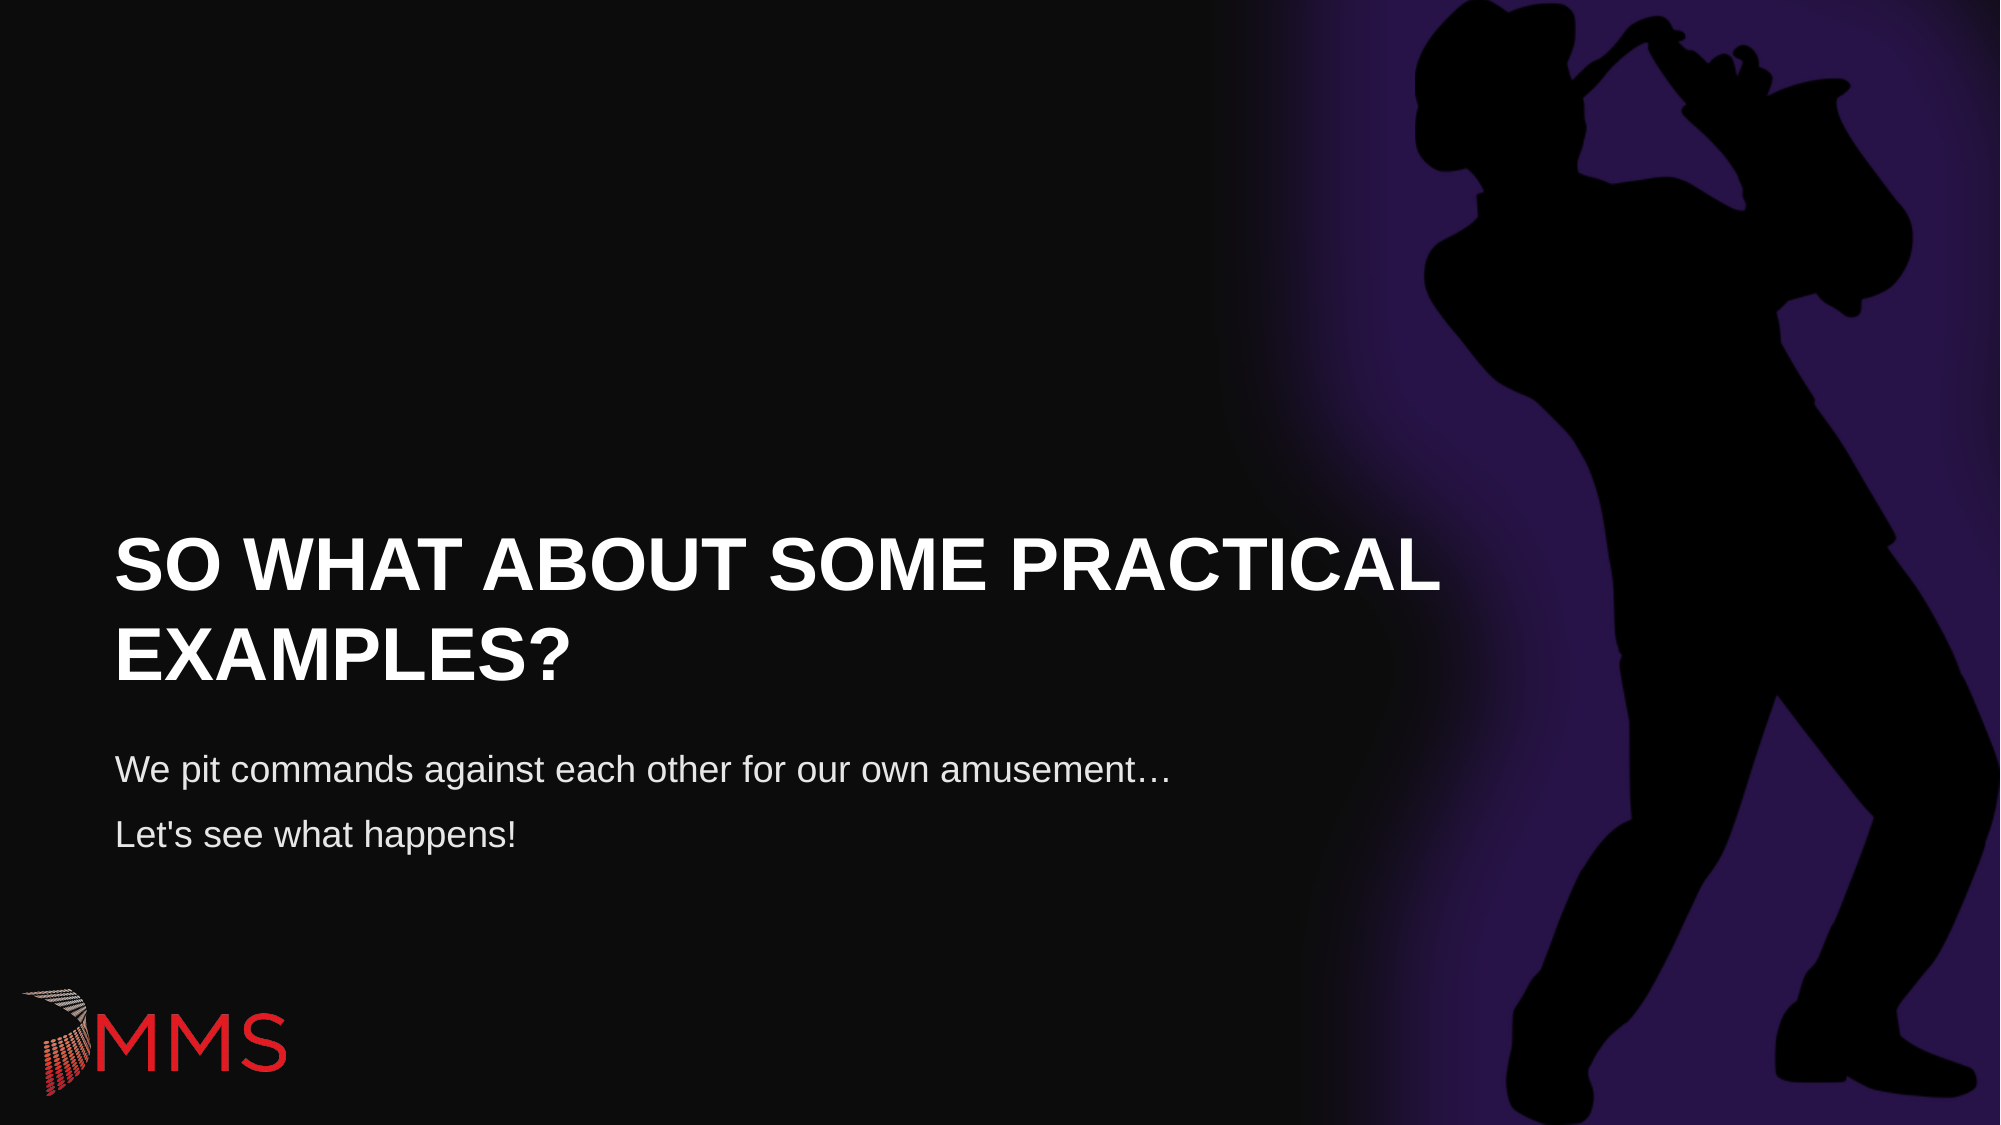

# So What About Some Practical Examples?
We pit commands against each other for our own amusement…
Let's see what happens!